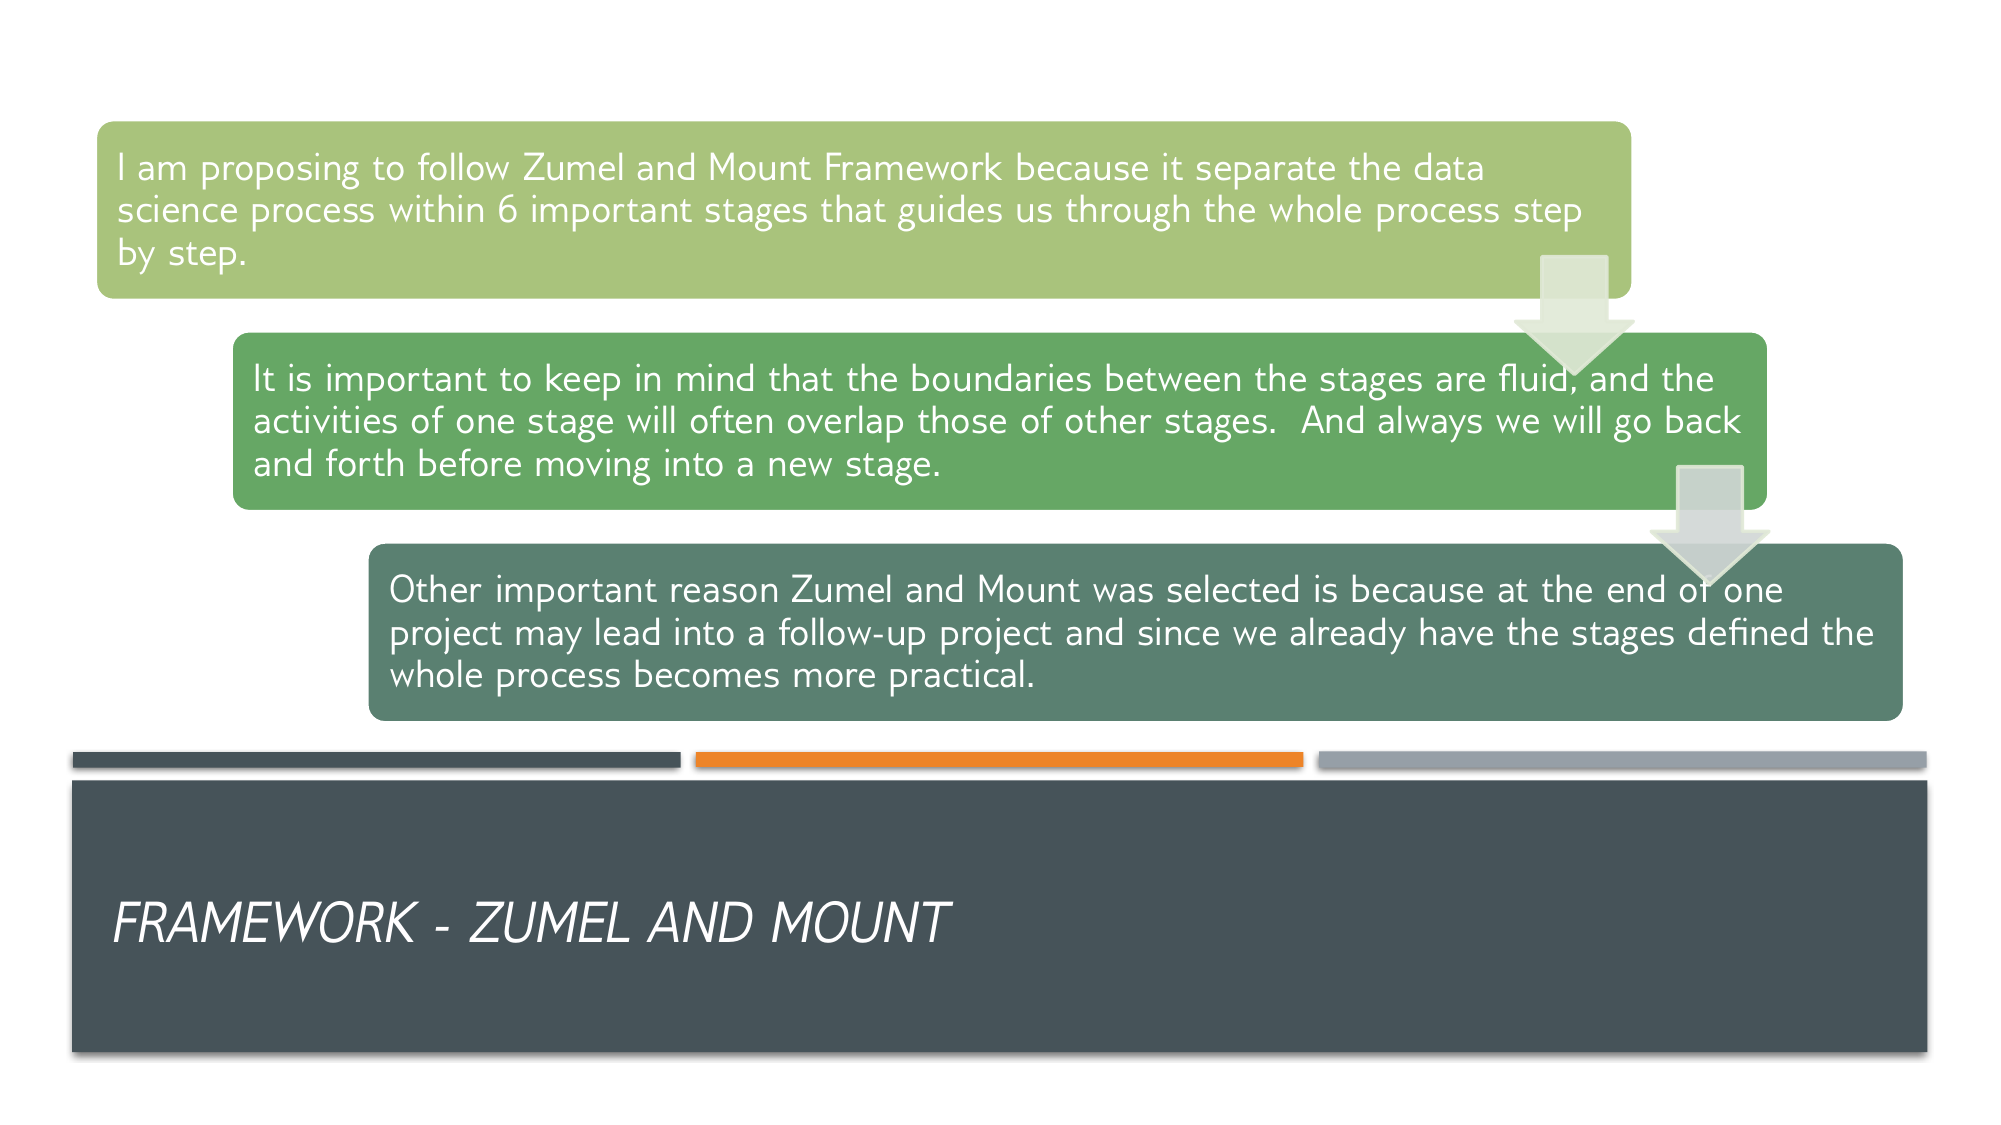

I am proposing to follow Zumel and Mount Framework because it separate the data science process within 6 important stages that guides us through the whole process step by step.
It is important to keep in mind that the boundaries between the stages are fluid, and the activities of one stage will often overlap those of other stages.  And always we will go back and forth before moving into a new stage.
Other important reason Zumel and Mount was selected is because at the end of one project may lead into a follow-up project and since we already have the stages defined the whole process becomes more practical.

# Framework - Zumel and Mount